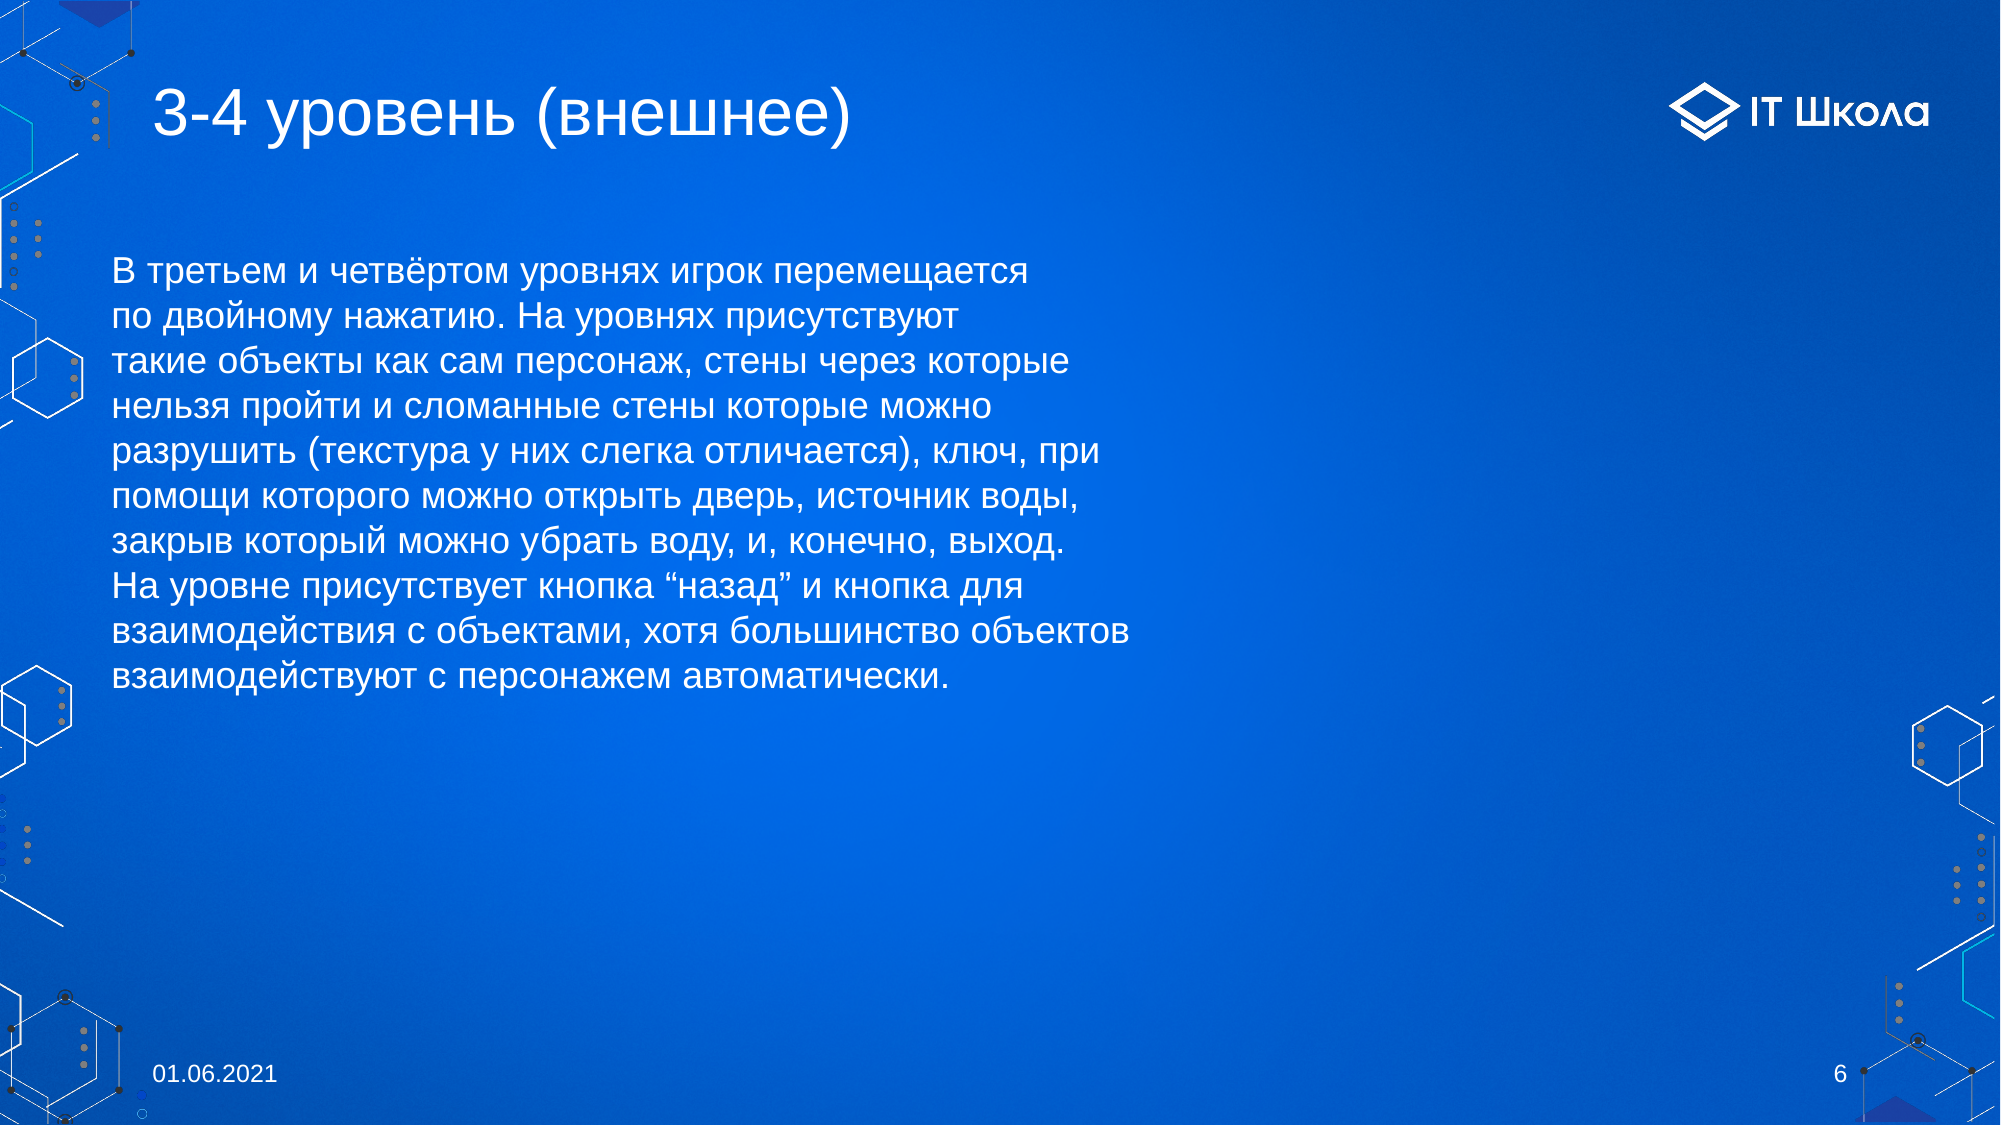

# 3-4 уровень (внешнее)
В третьем и четвёртом уровнях игрок перемещается
по двойному нажатию. На уровнях присутствуют
такие объекты как сам персонаж, стены через которые
нельзя пройти и сломанные стены которые можно
разрушить (текстура у них слегка отличается), ключ, при
помощи которого можно открыть дверь, источник воды,
закрыв который можно убрать воду, и, конечно, выход.
На уровне присутствует кнопка “назад” и кнопка для
взаимодействия с объектами, хотя большинство объектов
взаимодействуют с персонажем автоматически.
01.06.2021
6